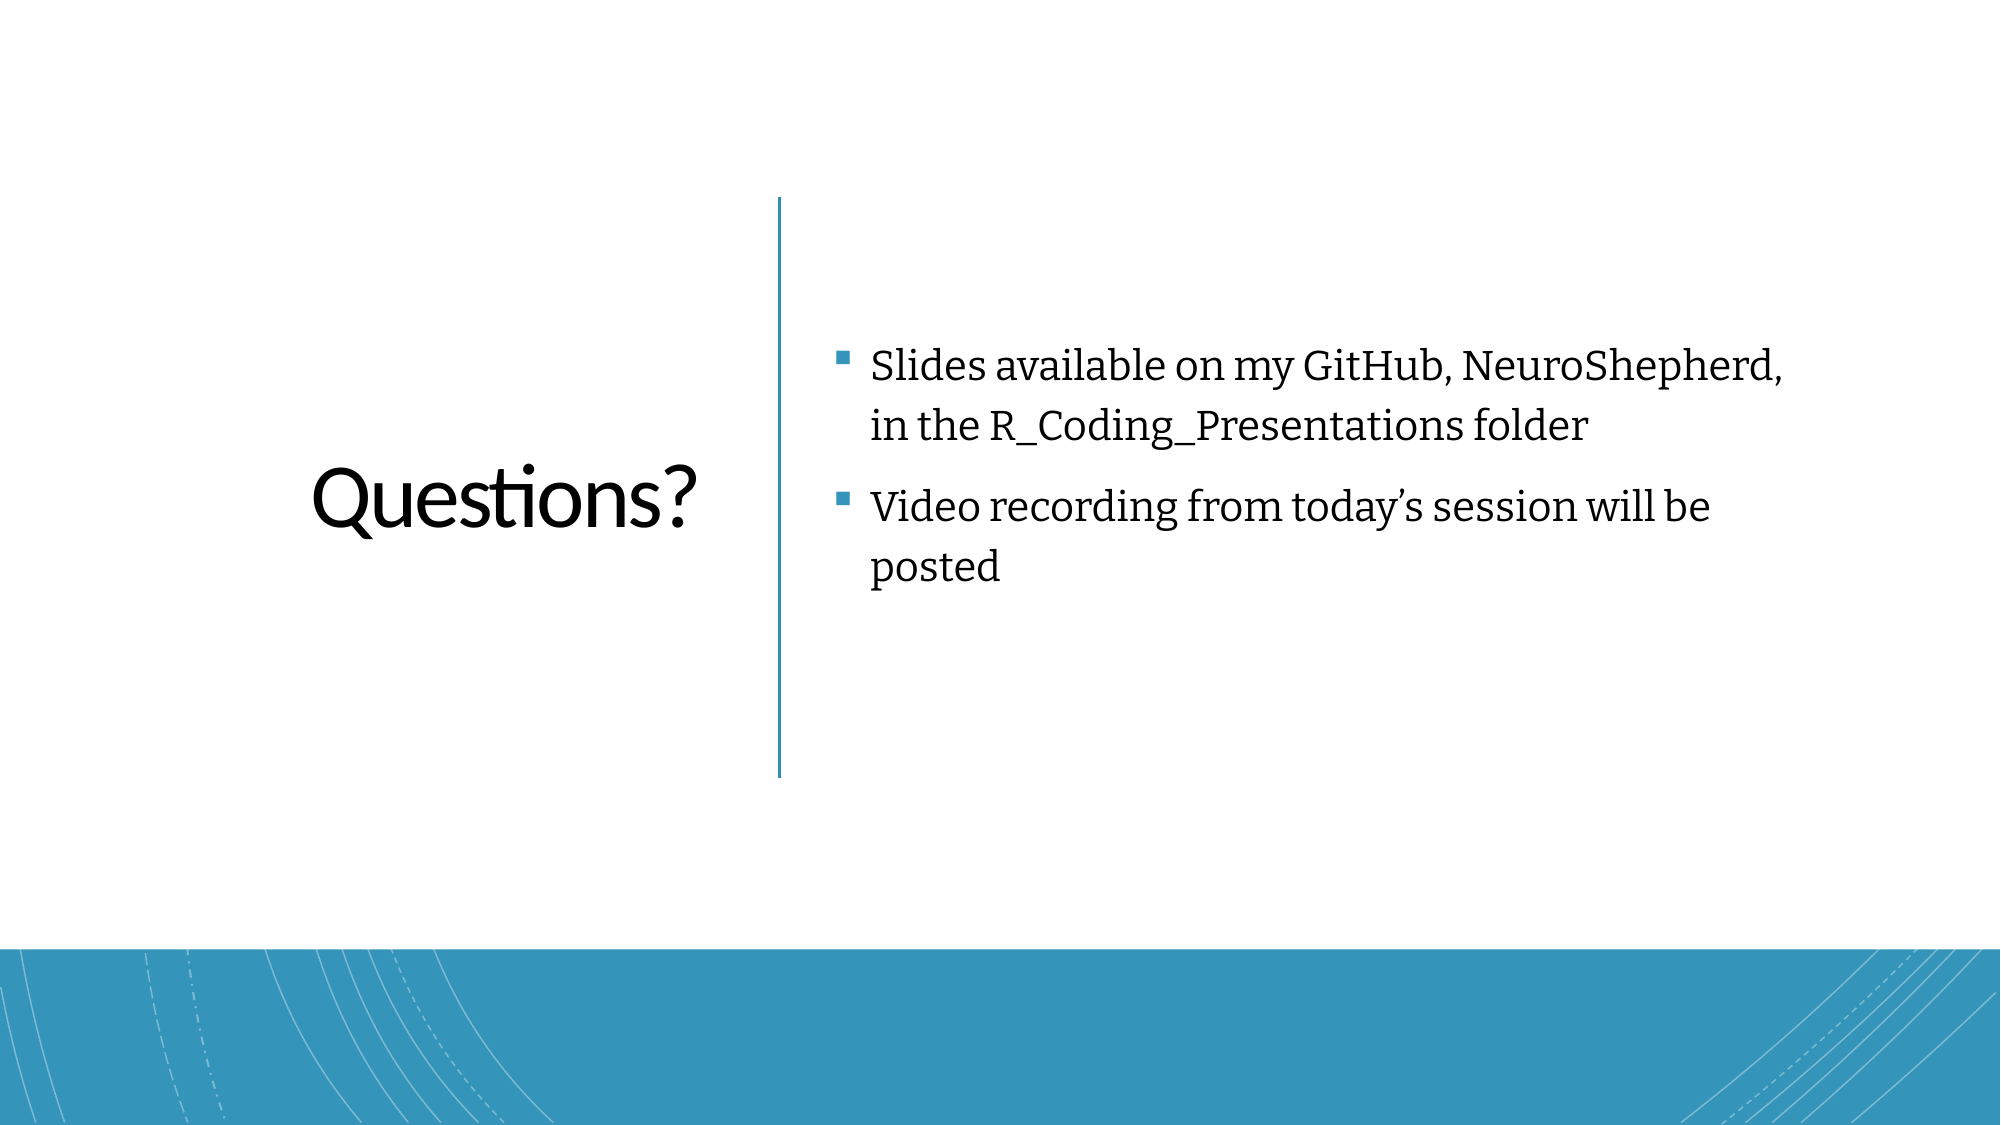

# Questions?
Slides available on my GitHub, NeuroShepherd, in the R_Coding_Presentations folder
Video recording from today’s session will be posted